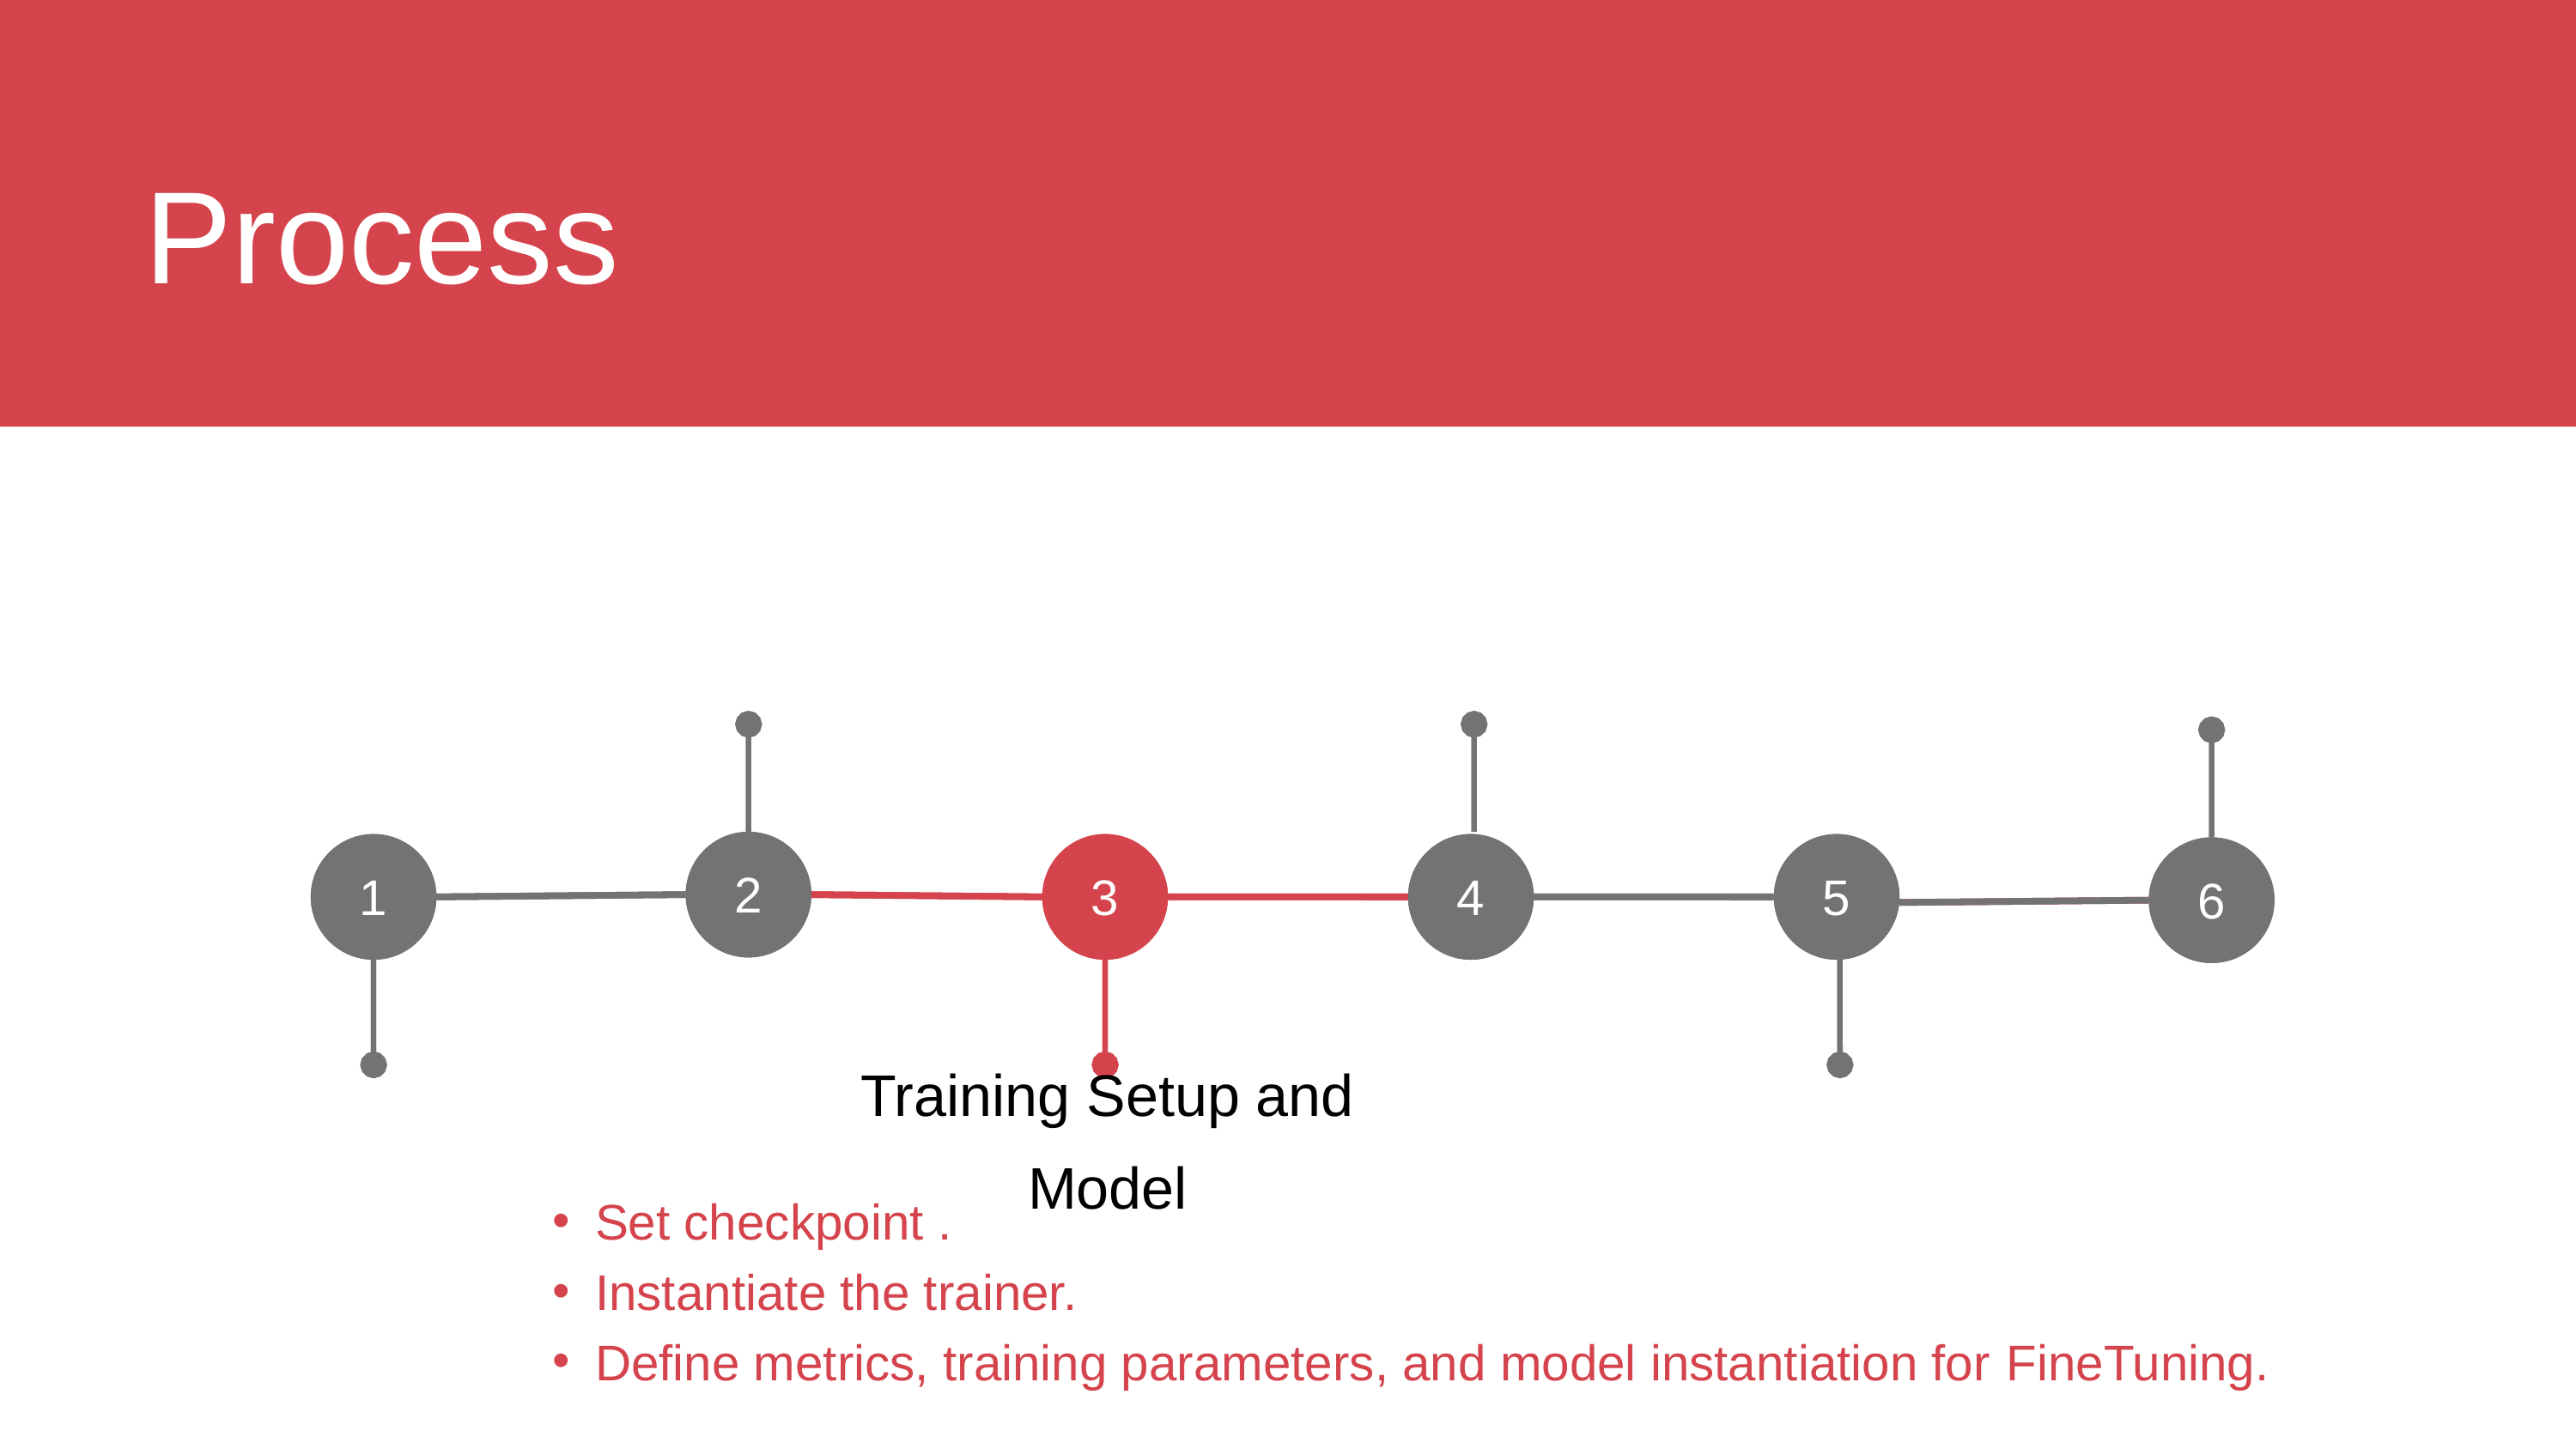

Process

2

2

1

1

3

3

4

4

5

5

2

6

Training Setup and Model
Set checkpoint .
Instantiate the trainer.
Define metrics, training parameters, and model instantiation for FineTuning.